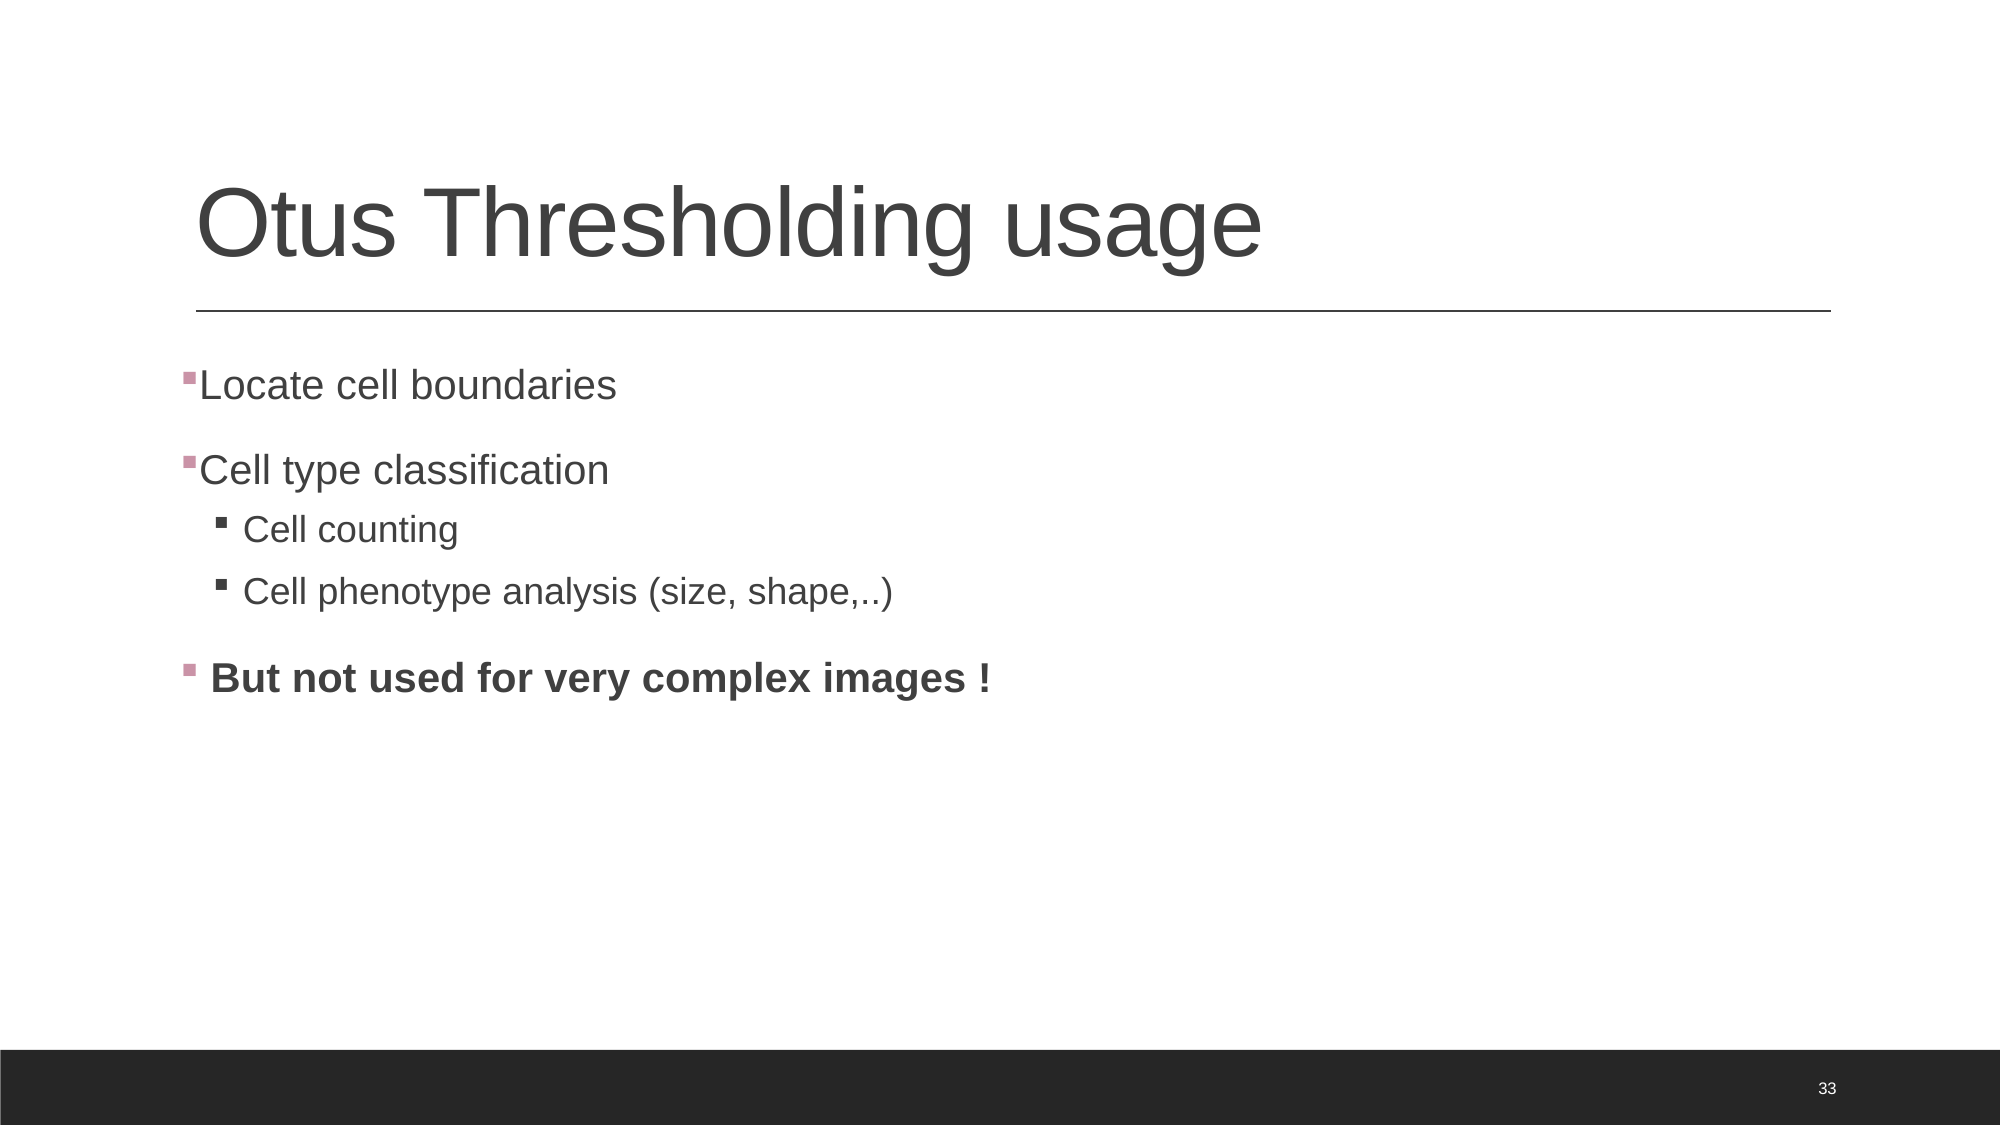

# Otus Thresholding usage
Locate cell boundaries
Cell type classification
Cell counting
Cell phenotype analysis (size, shape,..)
 But not used for very complex images !
33